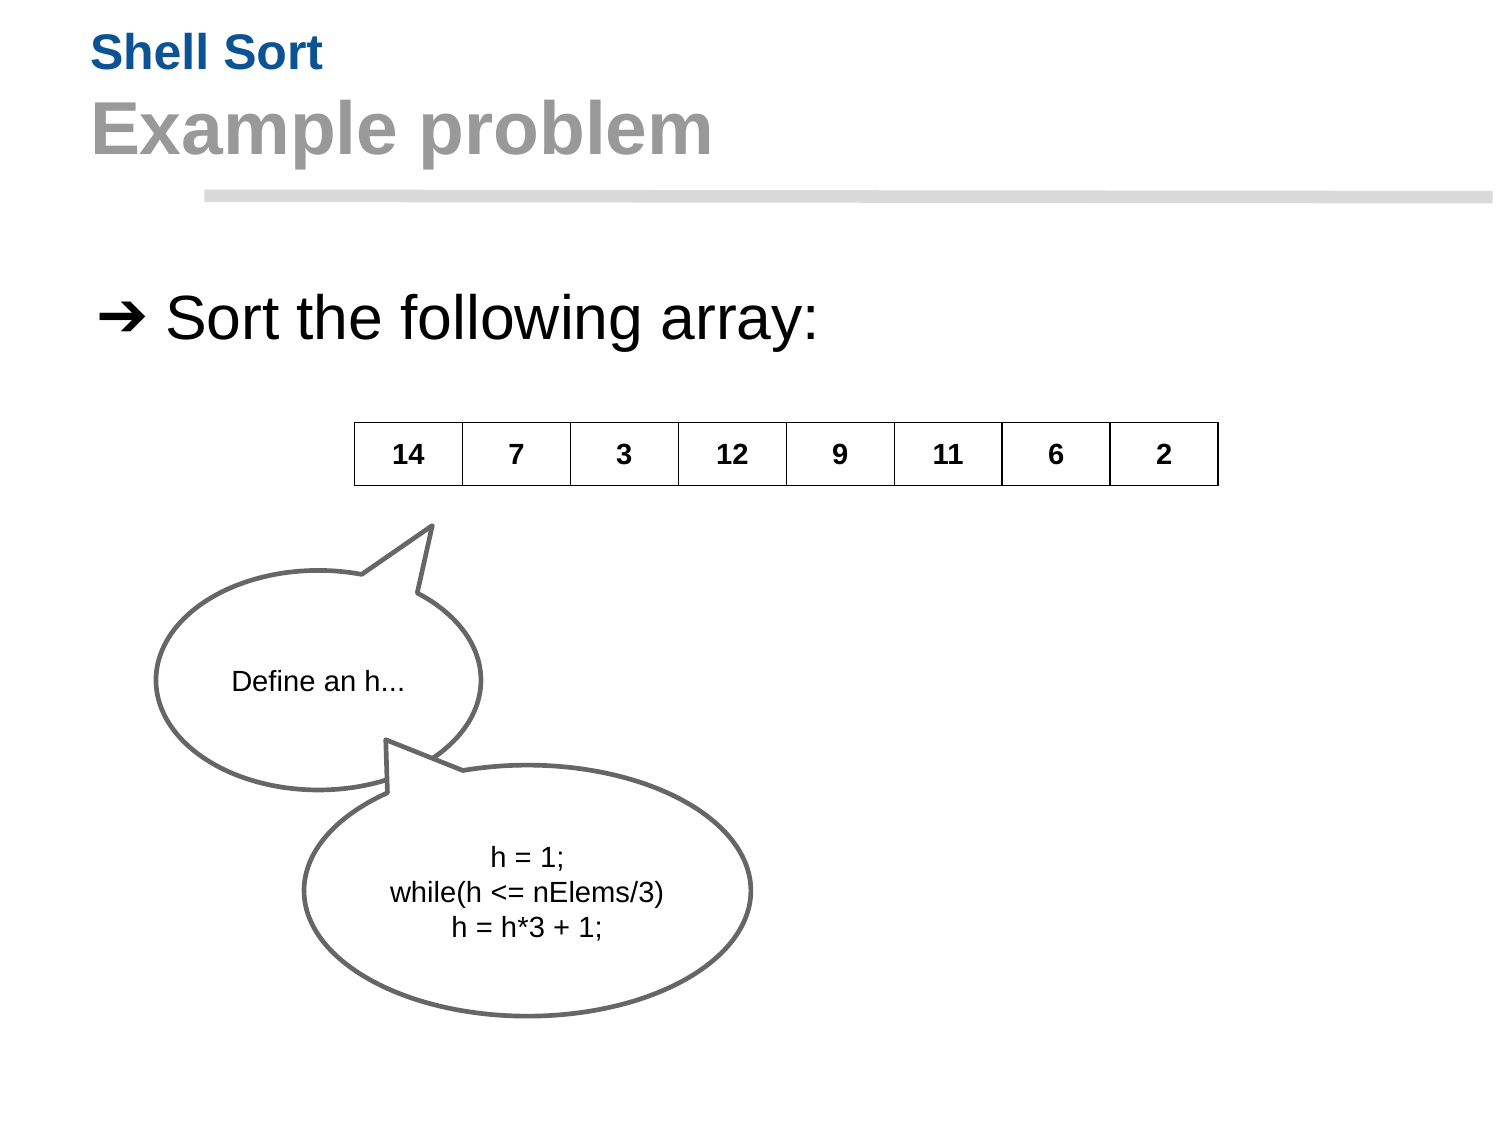

# Shell Sort
Example problem
Sort the following array:
| 14 | 7 | 3 | 12 | 9 | 11 | 6 | 2 |
| --- | --- | --- | --- | --- | --- | --- | --- |
Define an h...
h = 1;
while(h <= nElems/3)
h = h*3 + 1;